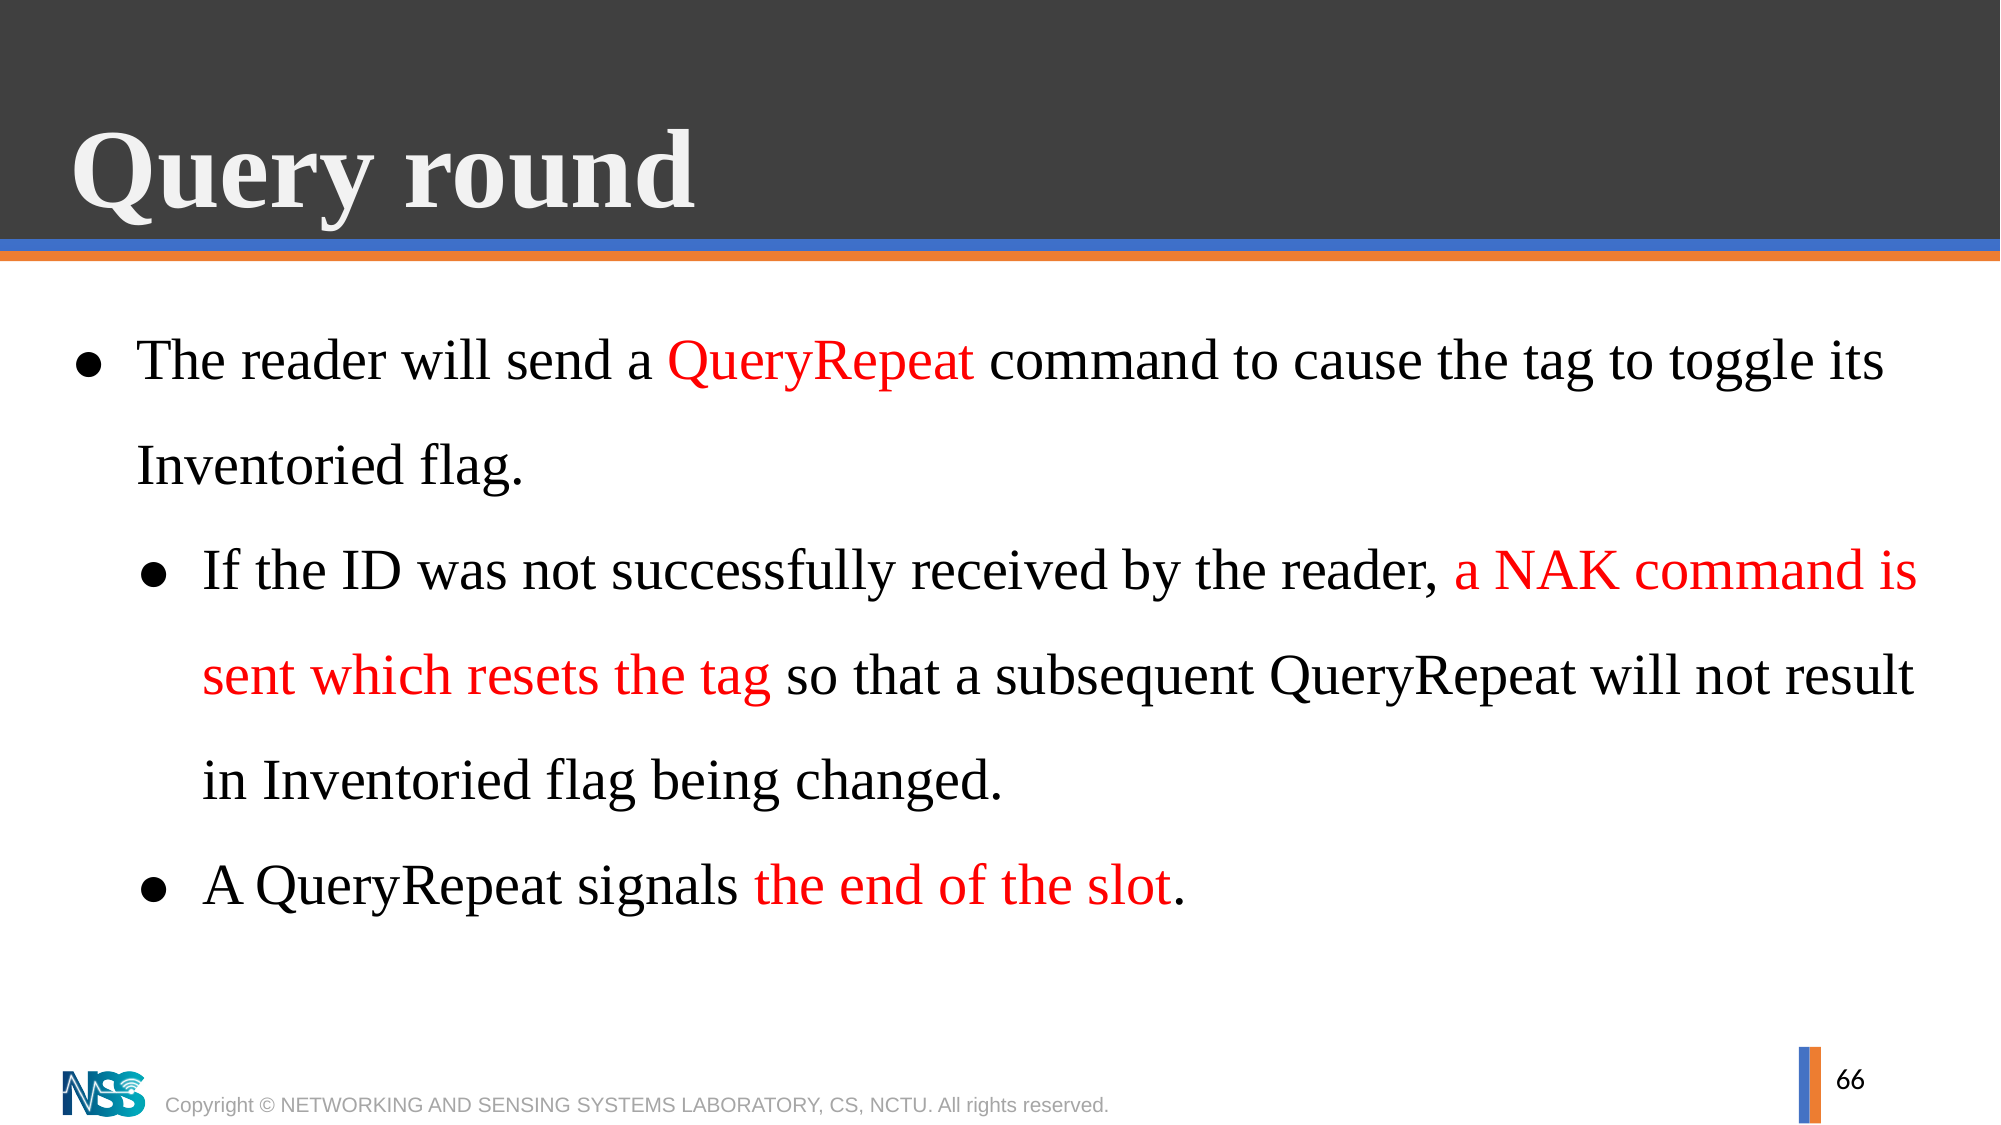

# Query round
The reader will send a QueryRepeat command to cause the tag to toggle its Inventoried flag.
If the ID was not successfully received by the reader, a NAK command is sent which resets the tag so that a subsequent QueryRepeat will not result in Inventoried flag being changed.
A QueryRepeat signals the end of the slot.
66